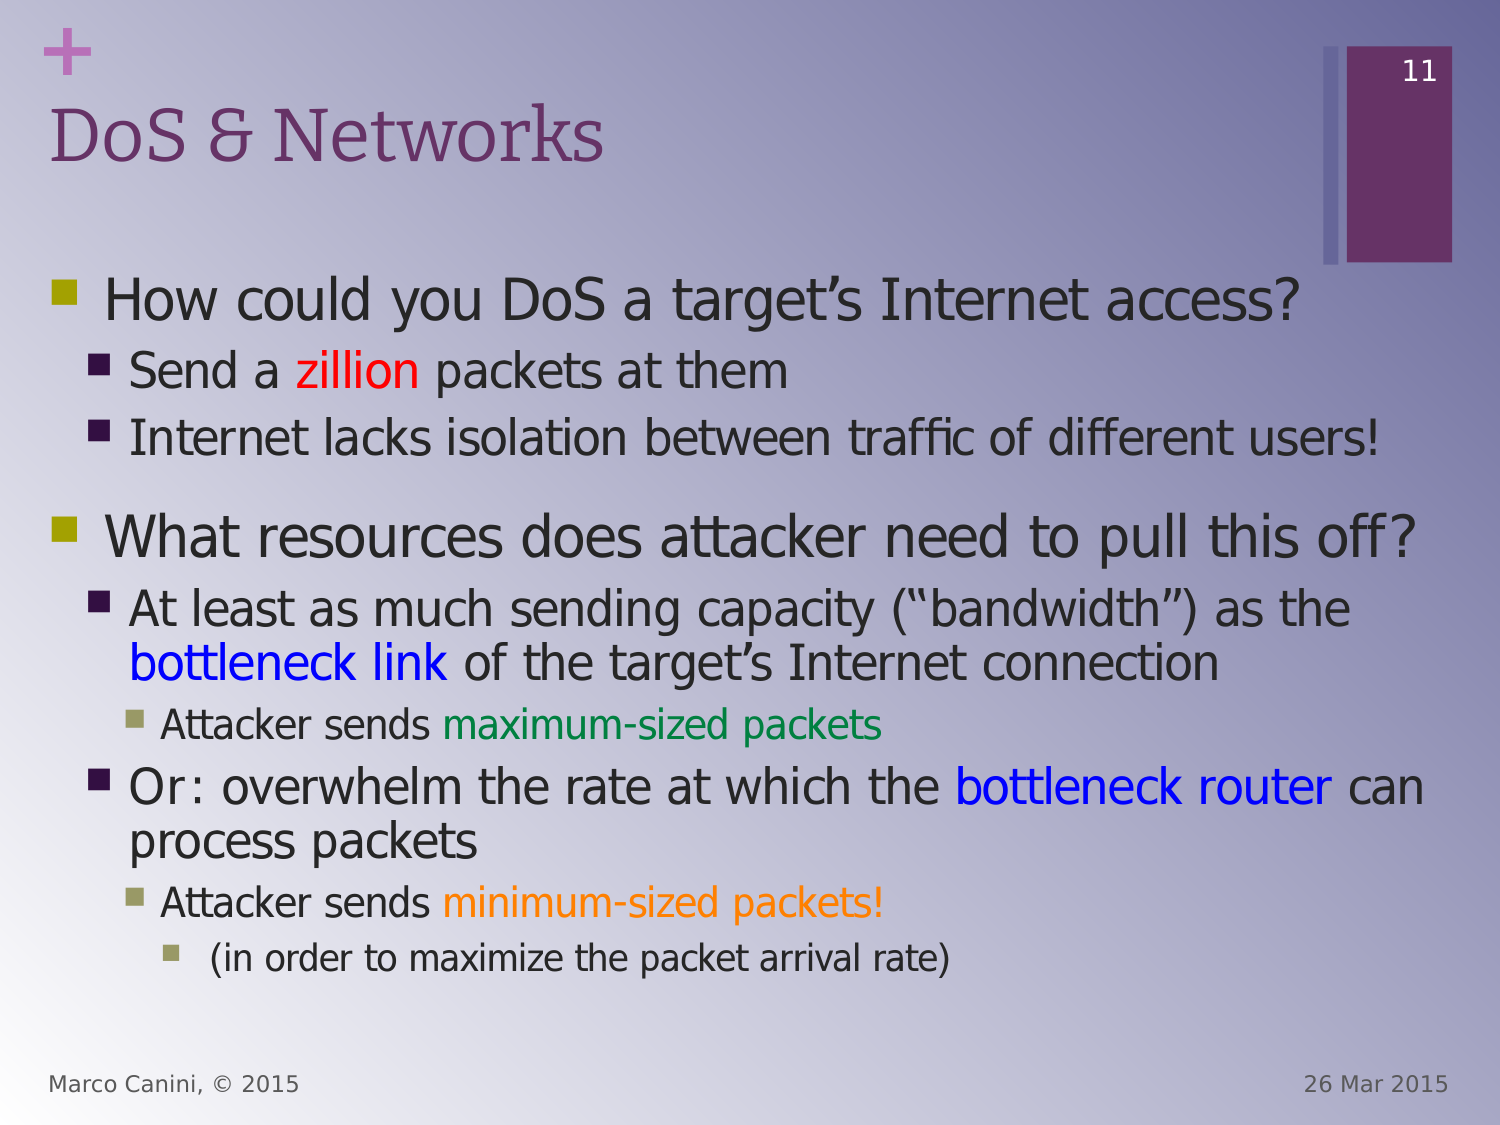

11
# DoS & Networks
How could you DoS a target’s Internet access?
Send a zillion packets at them
Internet lacks isolation between traffic of different users!
What resources does attacker need to pull this off?
At least as much sending capacity (“bandwidth”) as the bottleneck link of the target’s Internet connection
Attacker sends maximum-sized packets
Or: overwhelm the rate at which the bottleneck router can process packets
Attacker sends minimum-sized packets!
 (in order to maximize the packet arrival rate)
Marco Canini, © 2015
26 Mar 2015